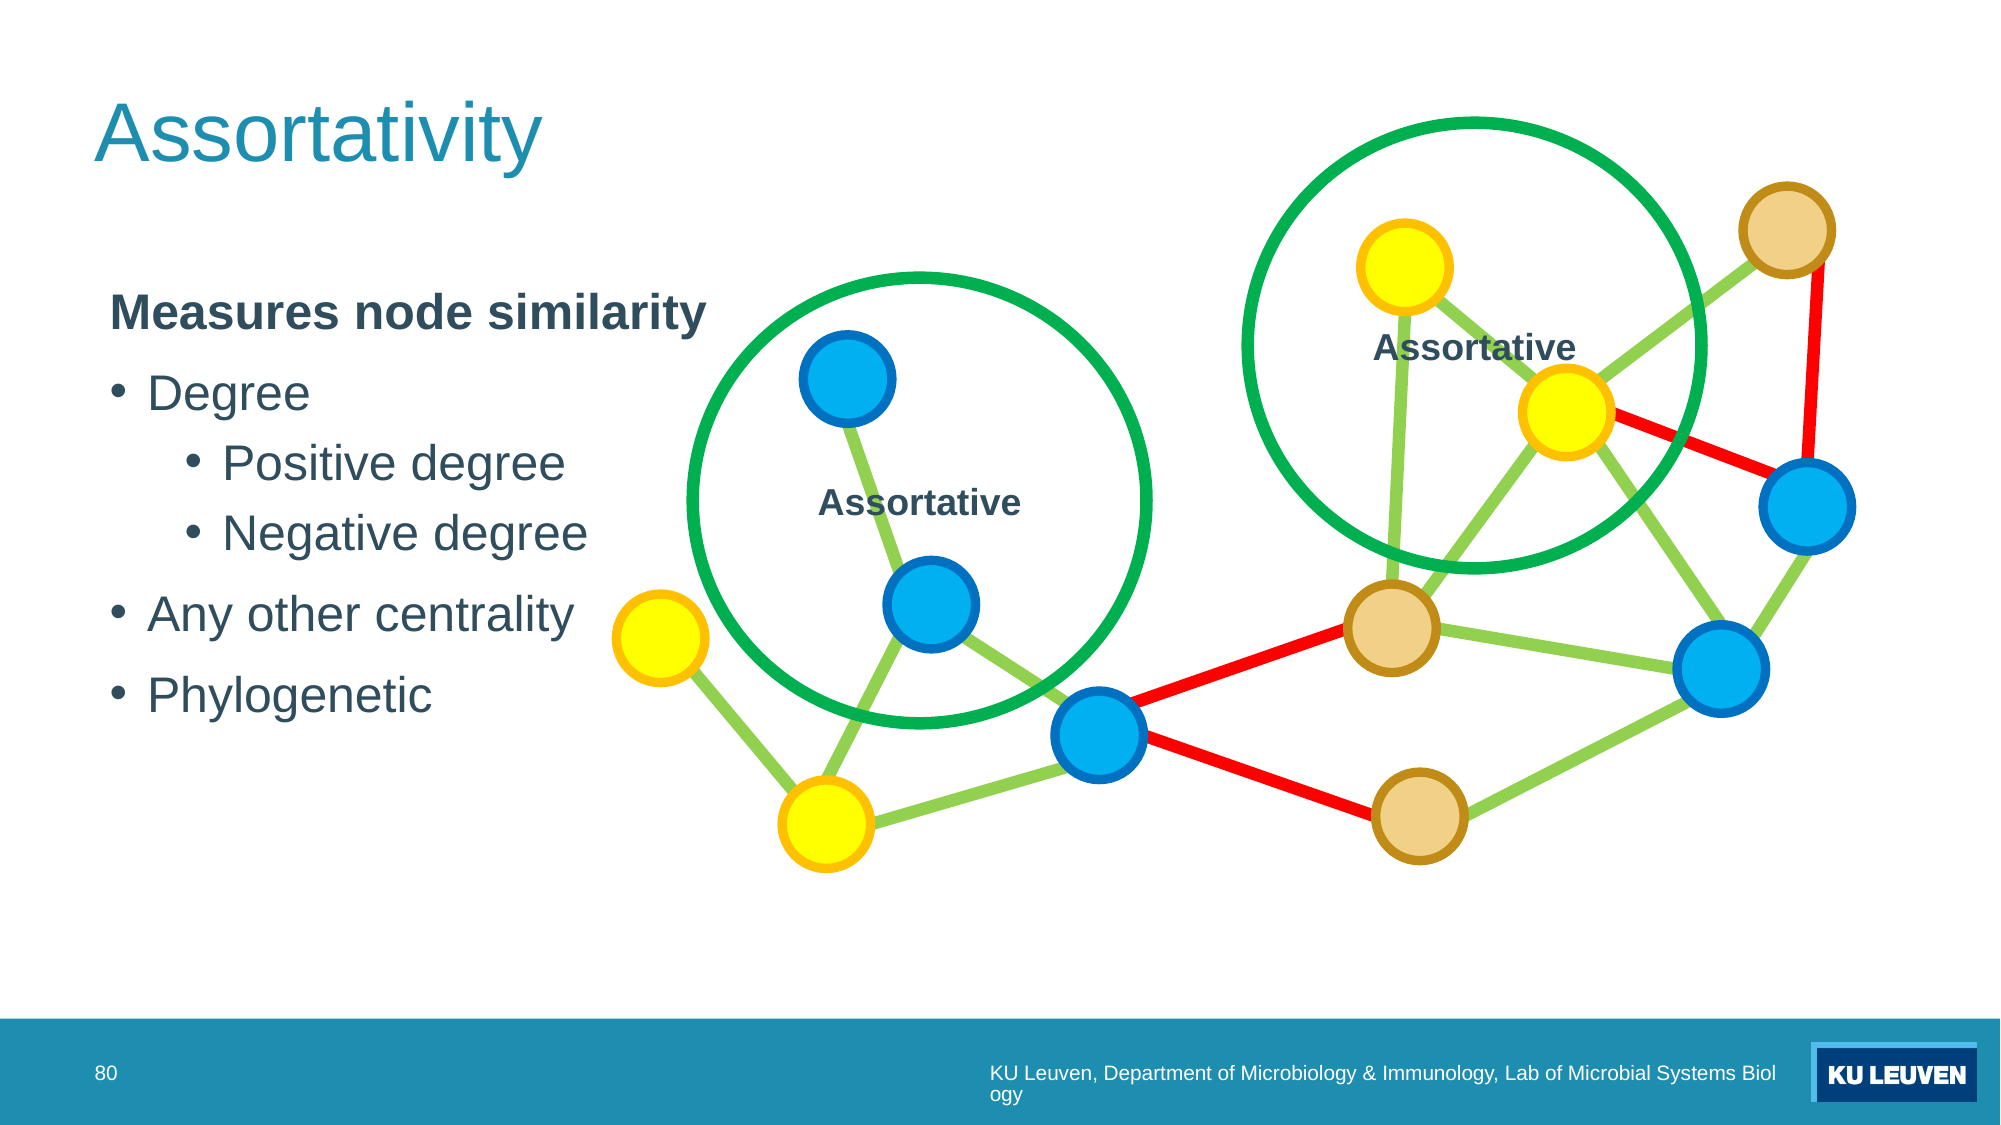

# Assortativity
Assortative

Measures node similarity
Degree
Positive degree
Negative degree
Any other centrality
Phylogenetic

Assortative
80
KU Leuven, Department of Microbiology & Immunology, Lab of Microbial Systems Biology